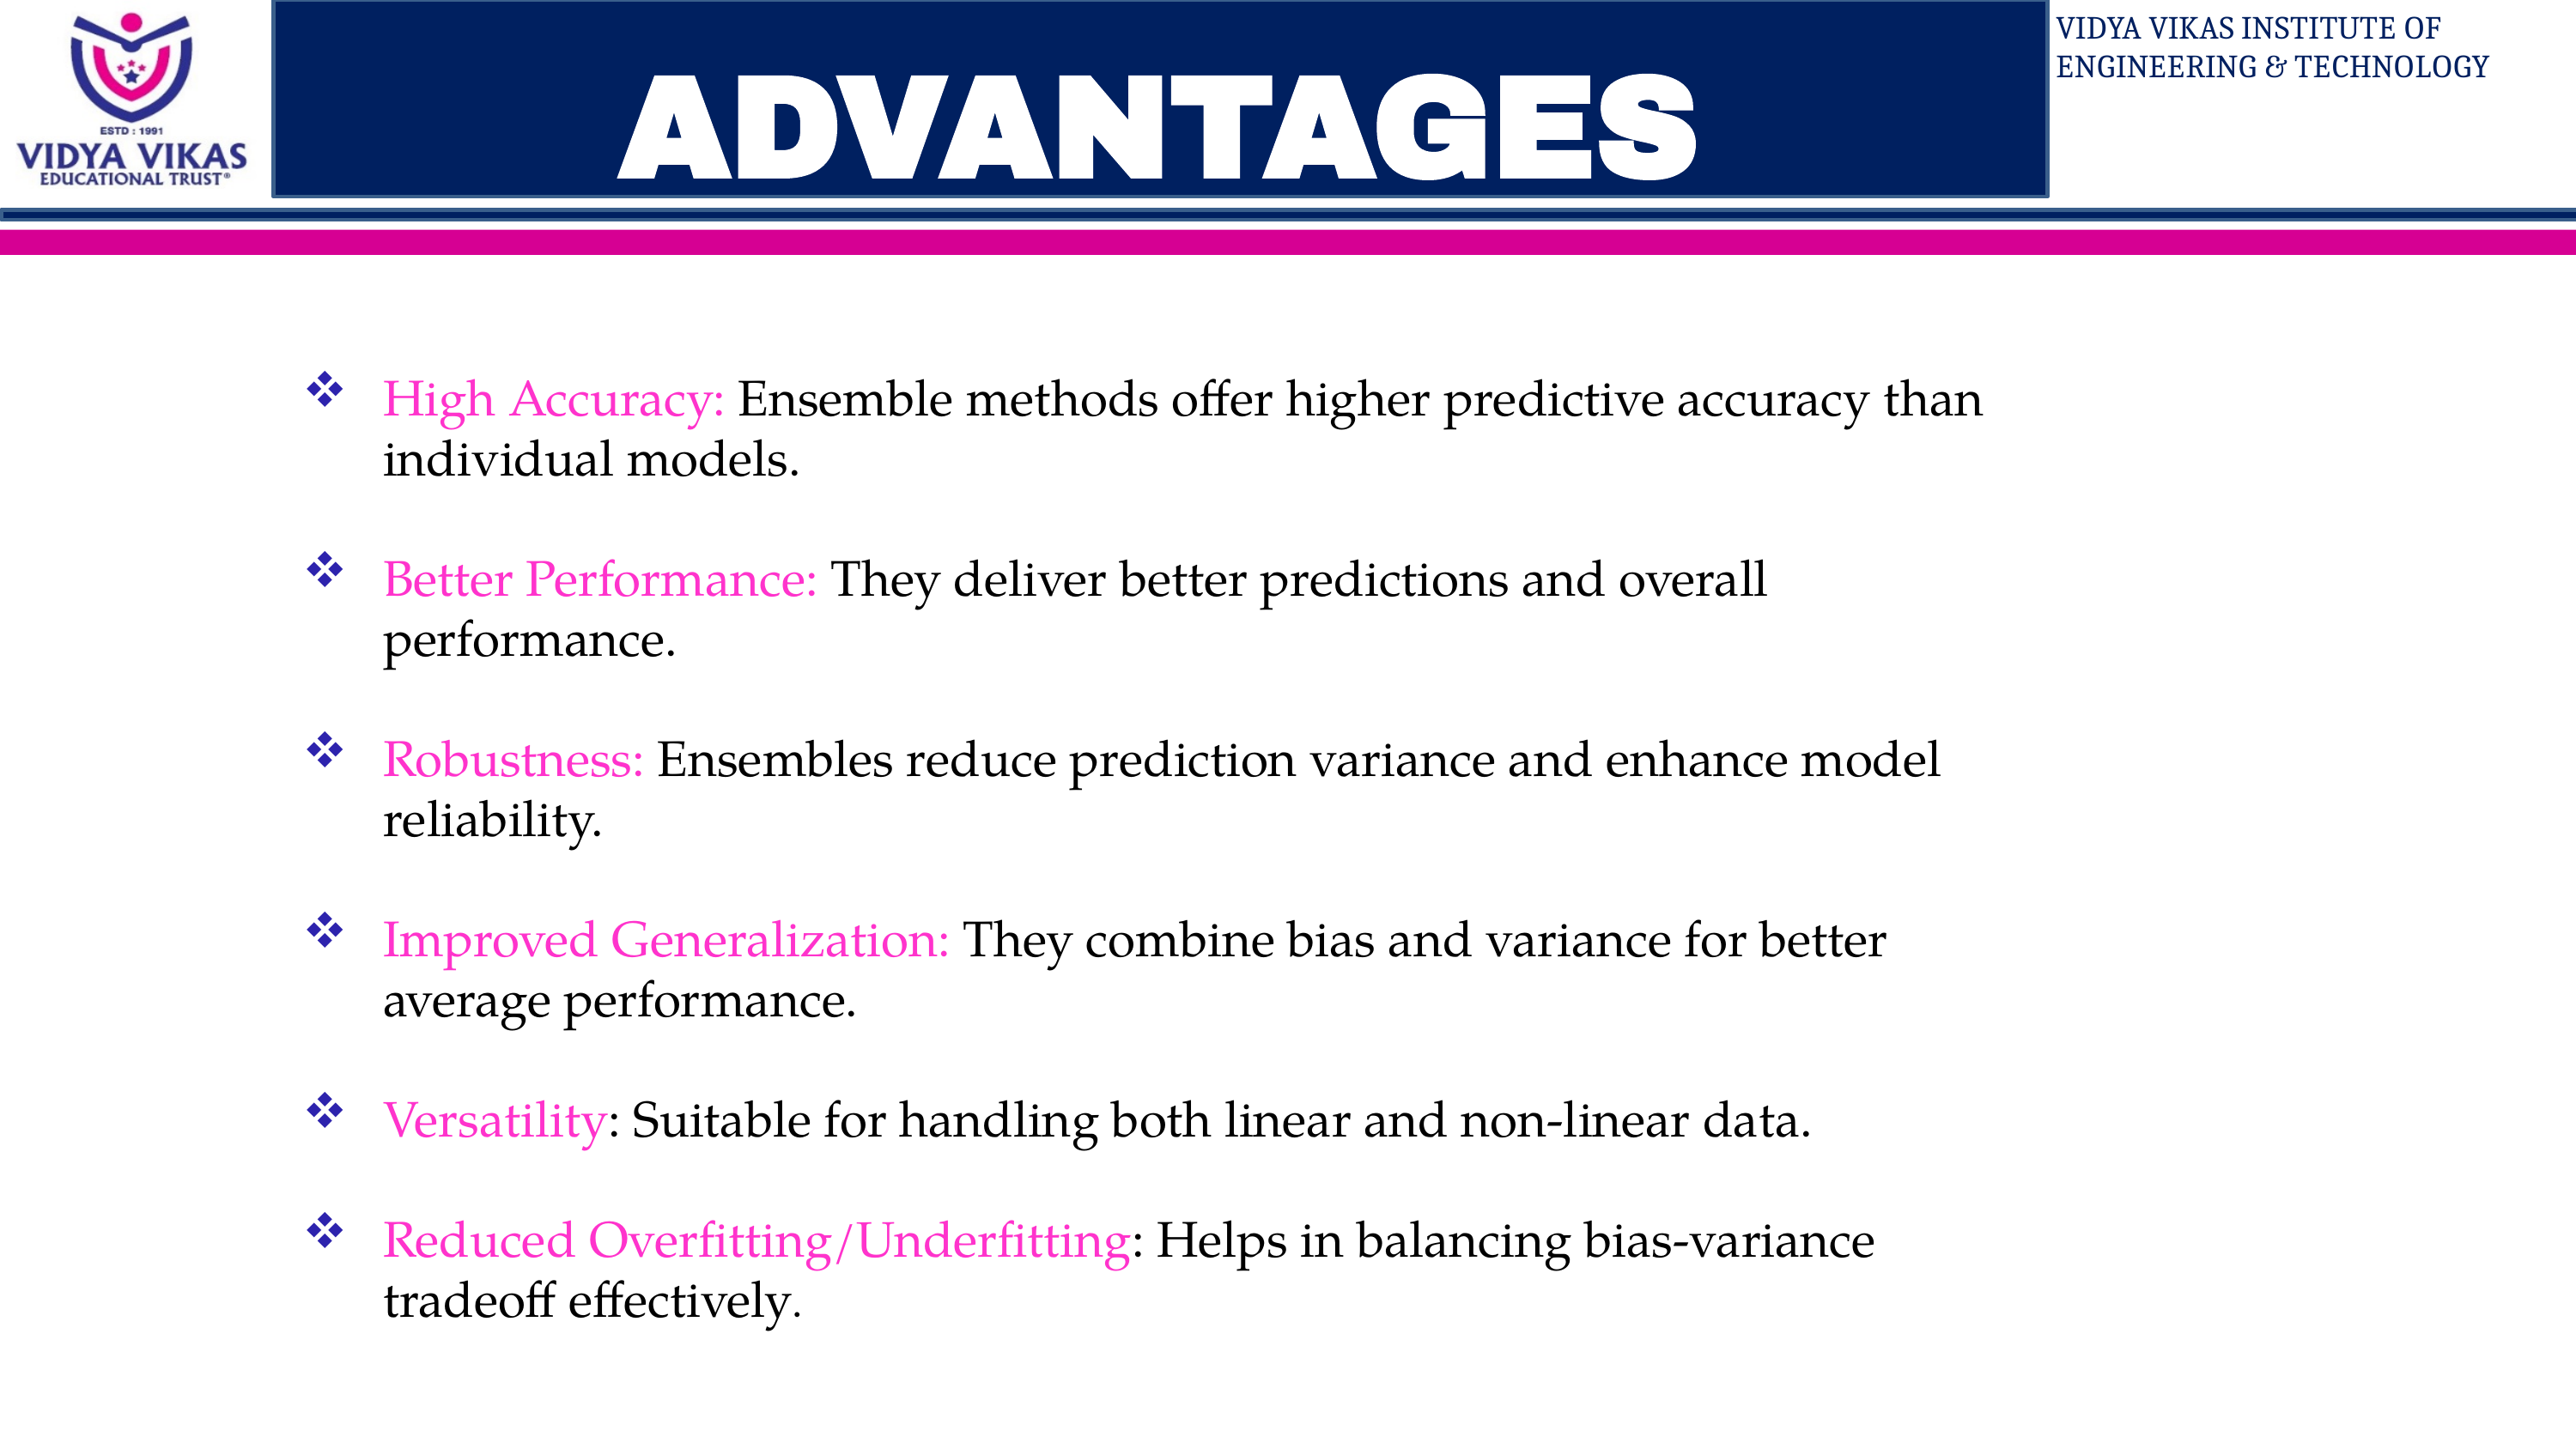

# ADVANTAGES
High Accuracy: Ensemble methods offer higher predictive accuracy than individual models.

Better Performance: They deliver better predictions and overall performance.

Robustness: Ensembles reduce prediction variance and enhance model reliability.

Improved Generalization: They combine bias and variance for better average performance.

Versatility: Suitable for handling both linear and non-linear data.

Reduced Overfitting/Underfitting: Helps in balancing bias-variance tradeoff effectively.